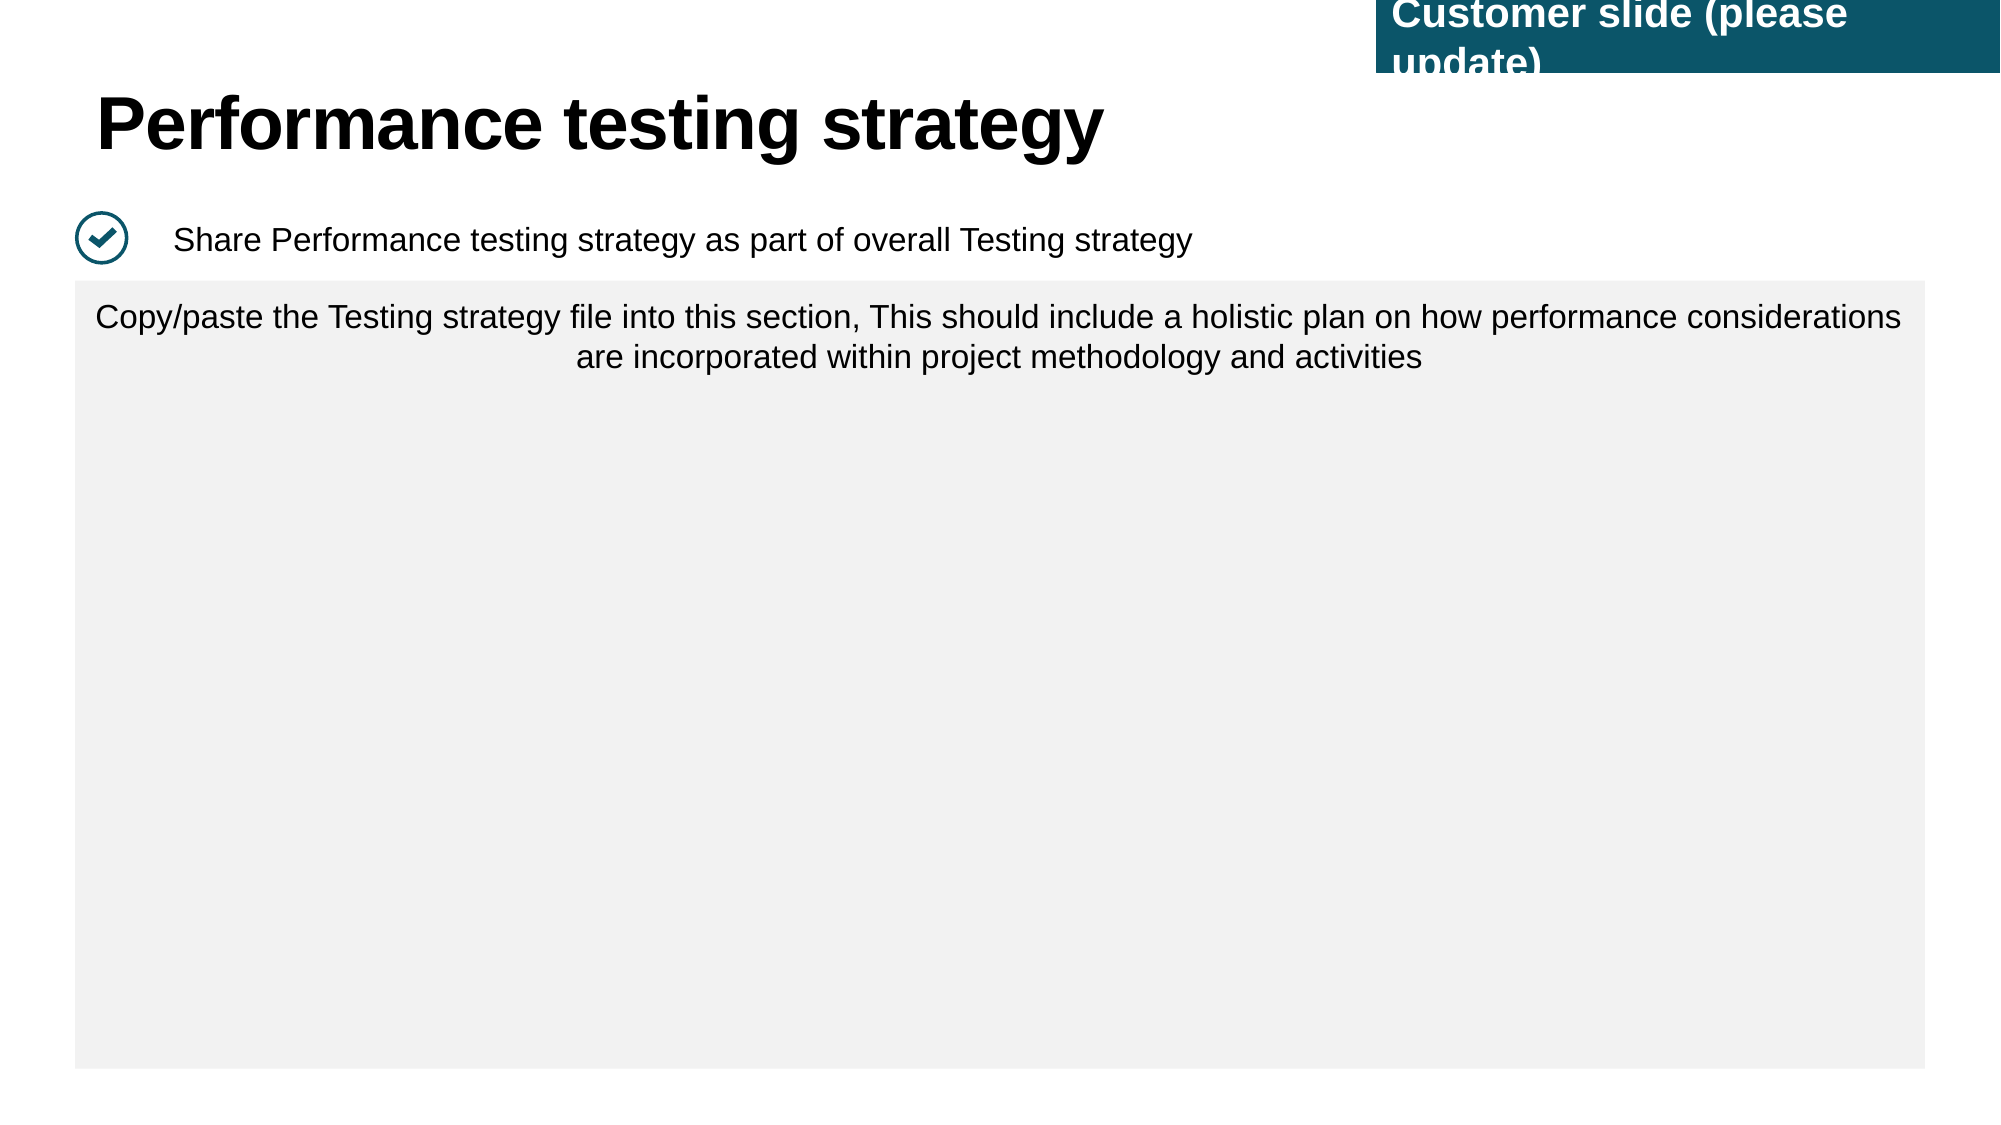

Customer slide (please update)
# Performance testing strategy
Share Performance testing strategy as part of overall Testing strategy

Copy/paste the Testing strategy file into this section, This should include a holistic plan on how performance considerations are incorporated within project methodology and activities